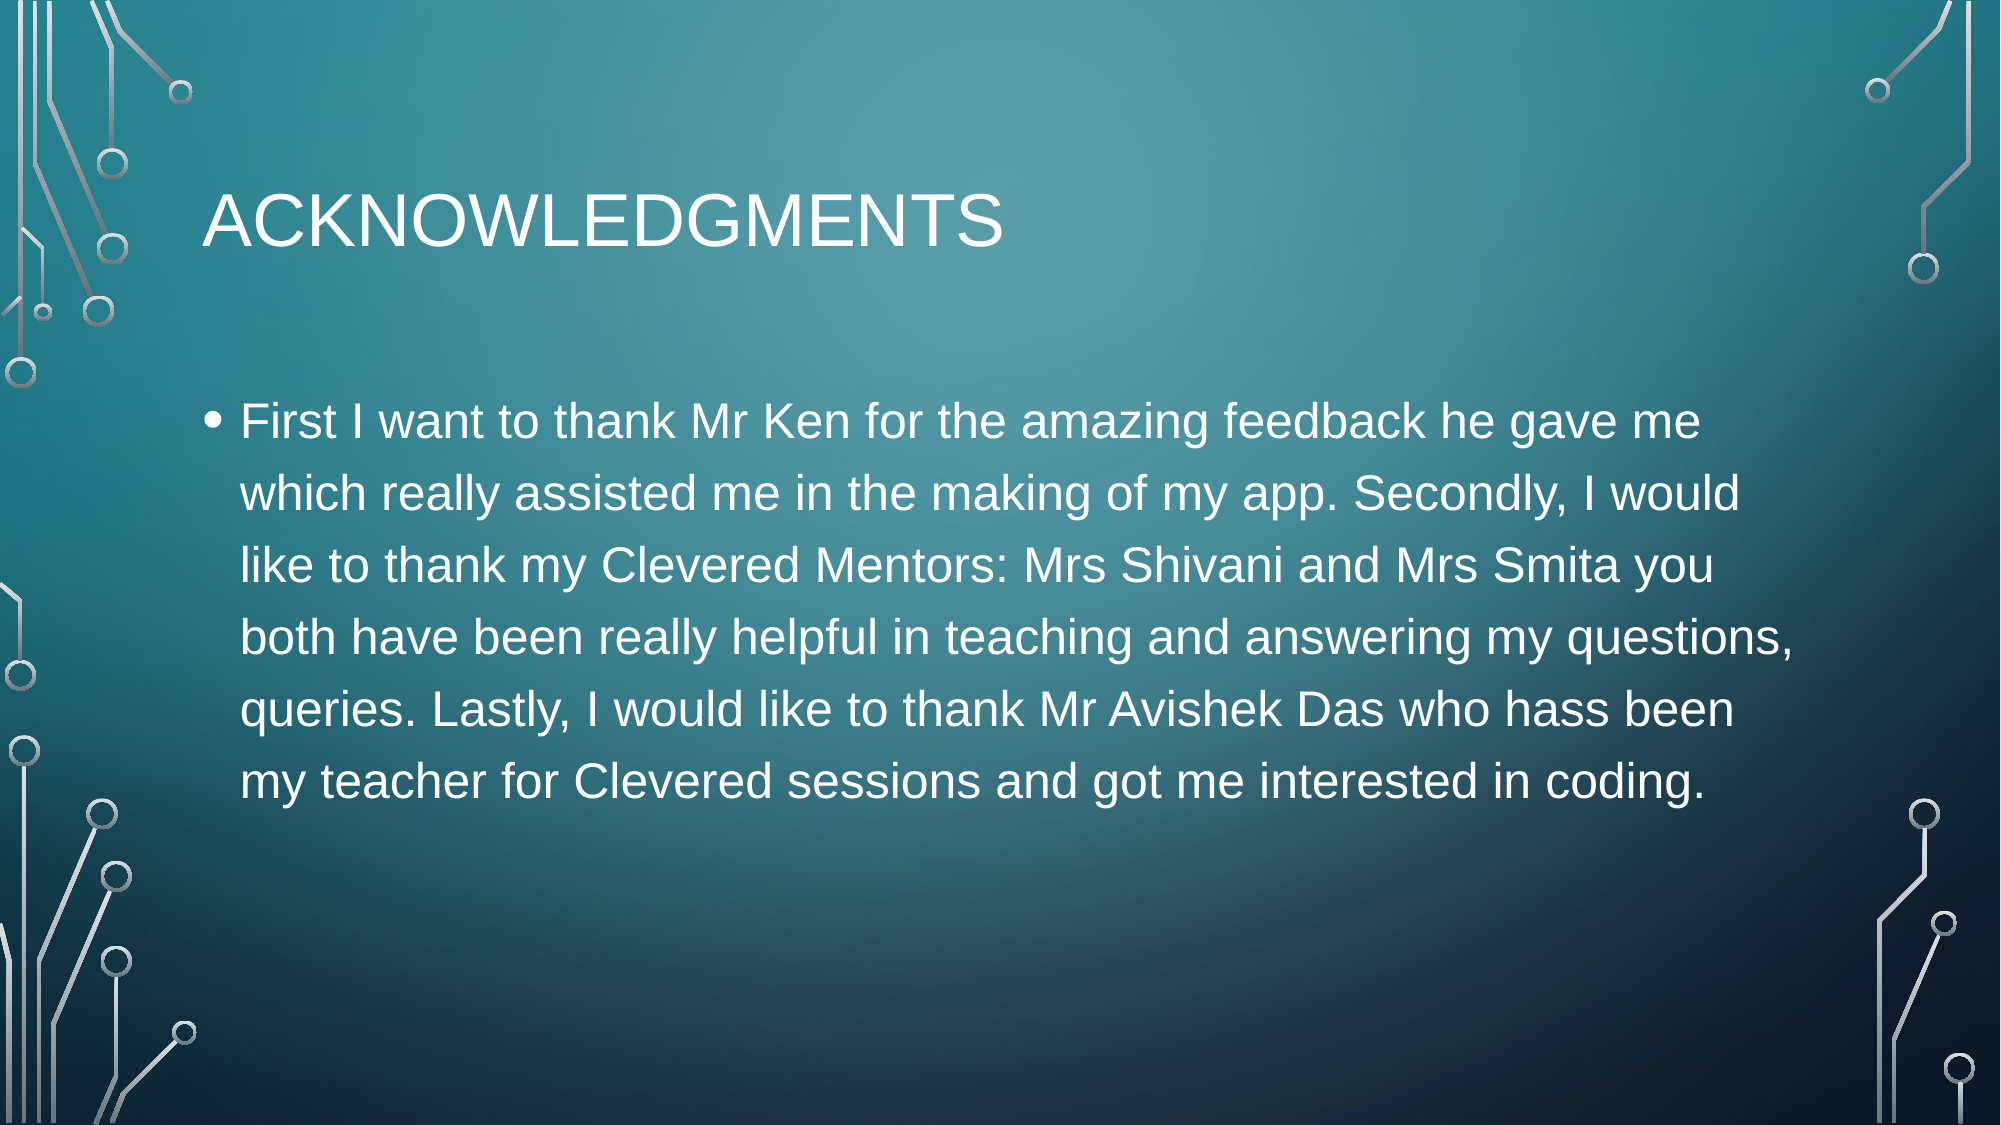

# Acknowledgments
First I want to thank Mr Ken for the amazing feedback he gave me which really assisted me in the making of my app. Secondly, I would like to thank my Clevered Mentors: Mrs Shivani and Mrs Smita you both have been really helpful in teaching and answering my questions, queries. Lastly, I would like to thank Mr Avishek Das who hass been my teacher for Clevered sessions and got me interested in coding.